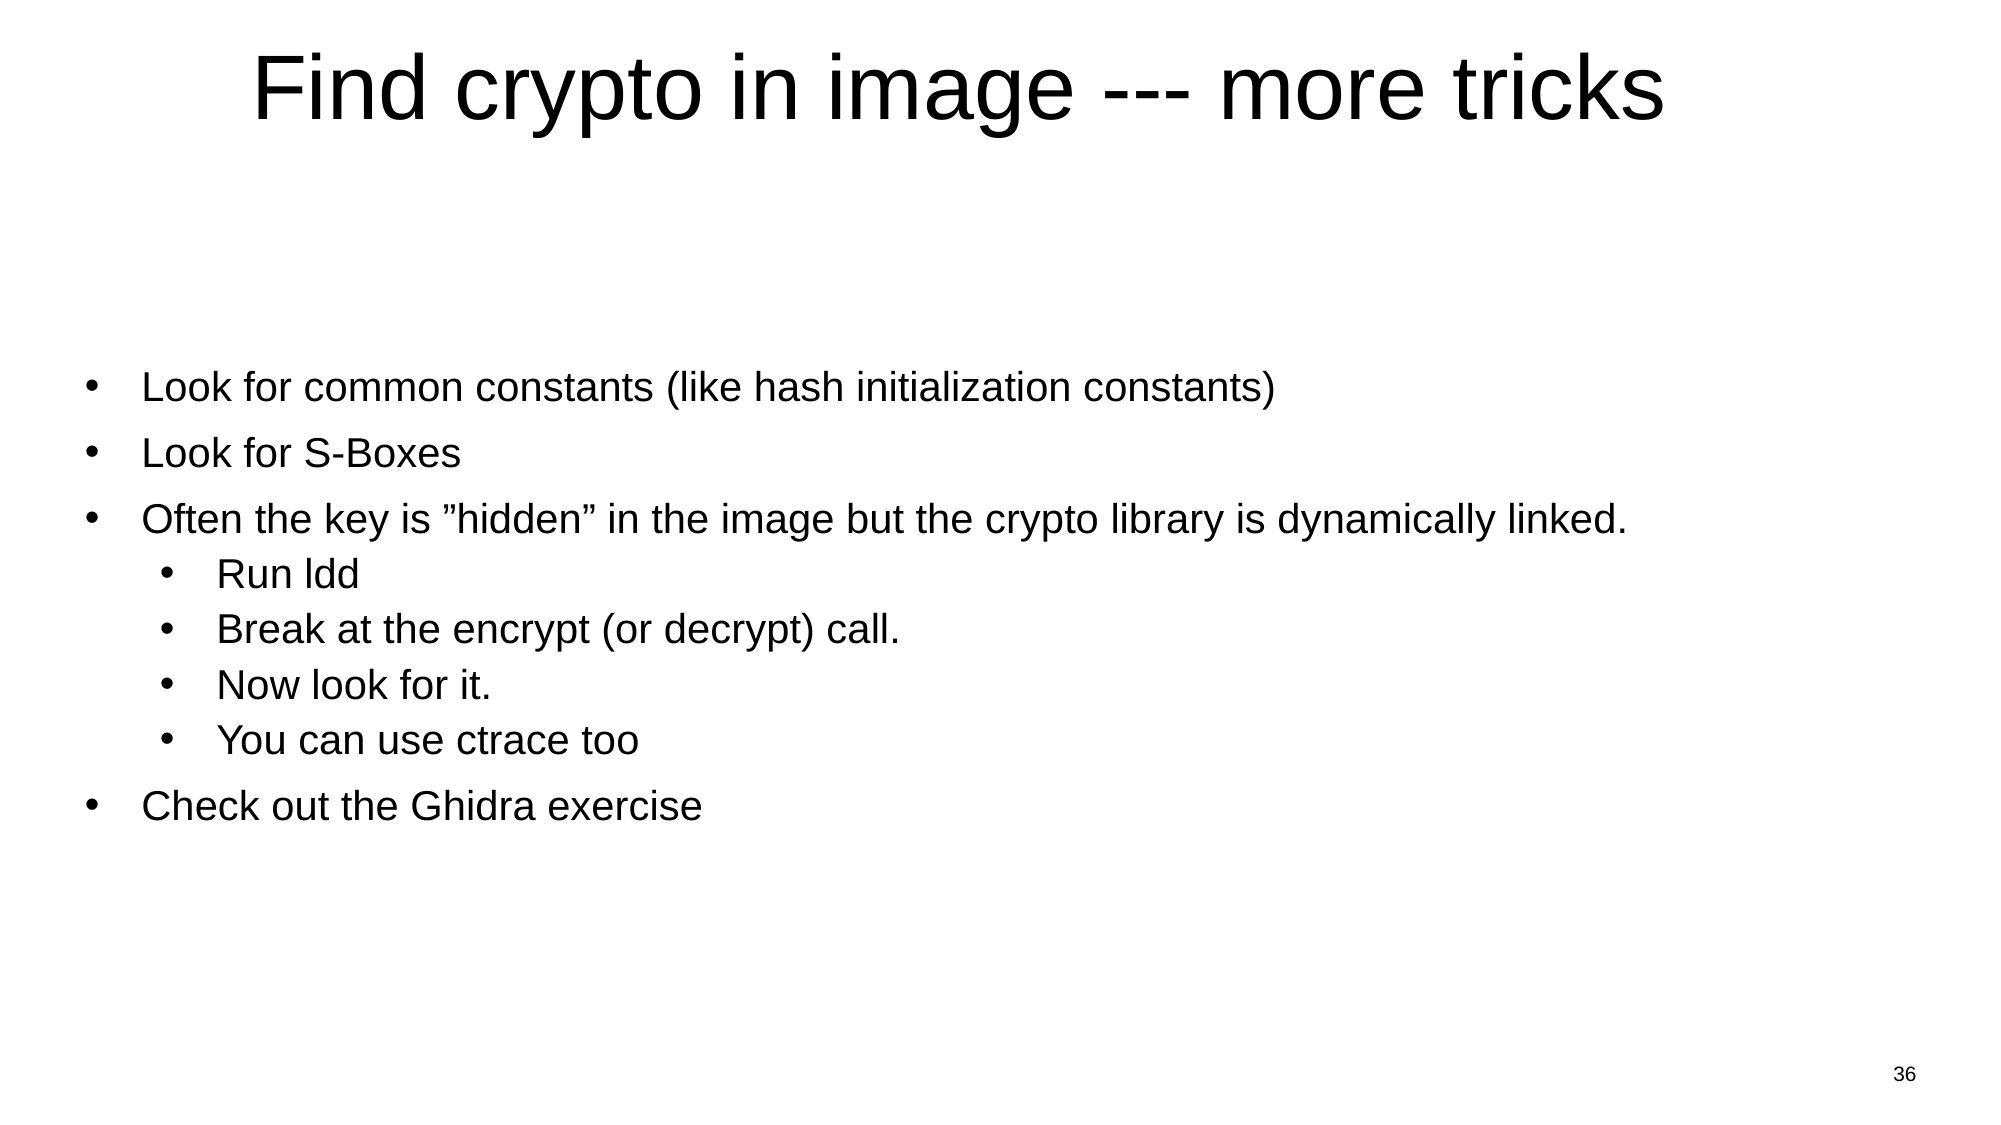

# Find crypto in image --- more tricks
Look for common constants (like hash initialization constants)
Look for S-Boxes
Often the key is ”hidden” in the image but the crypto library is dynamically linked.
Run ldd
Break at the encrypt (or decrypt) call.
Now look for it.
You can use ctrace too
Check out the Ghidra exercise

36